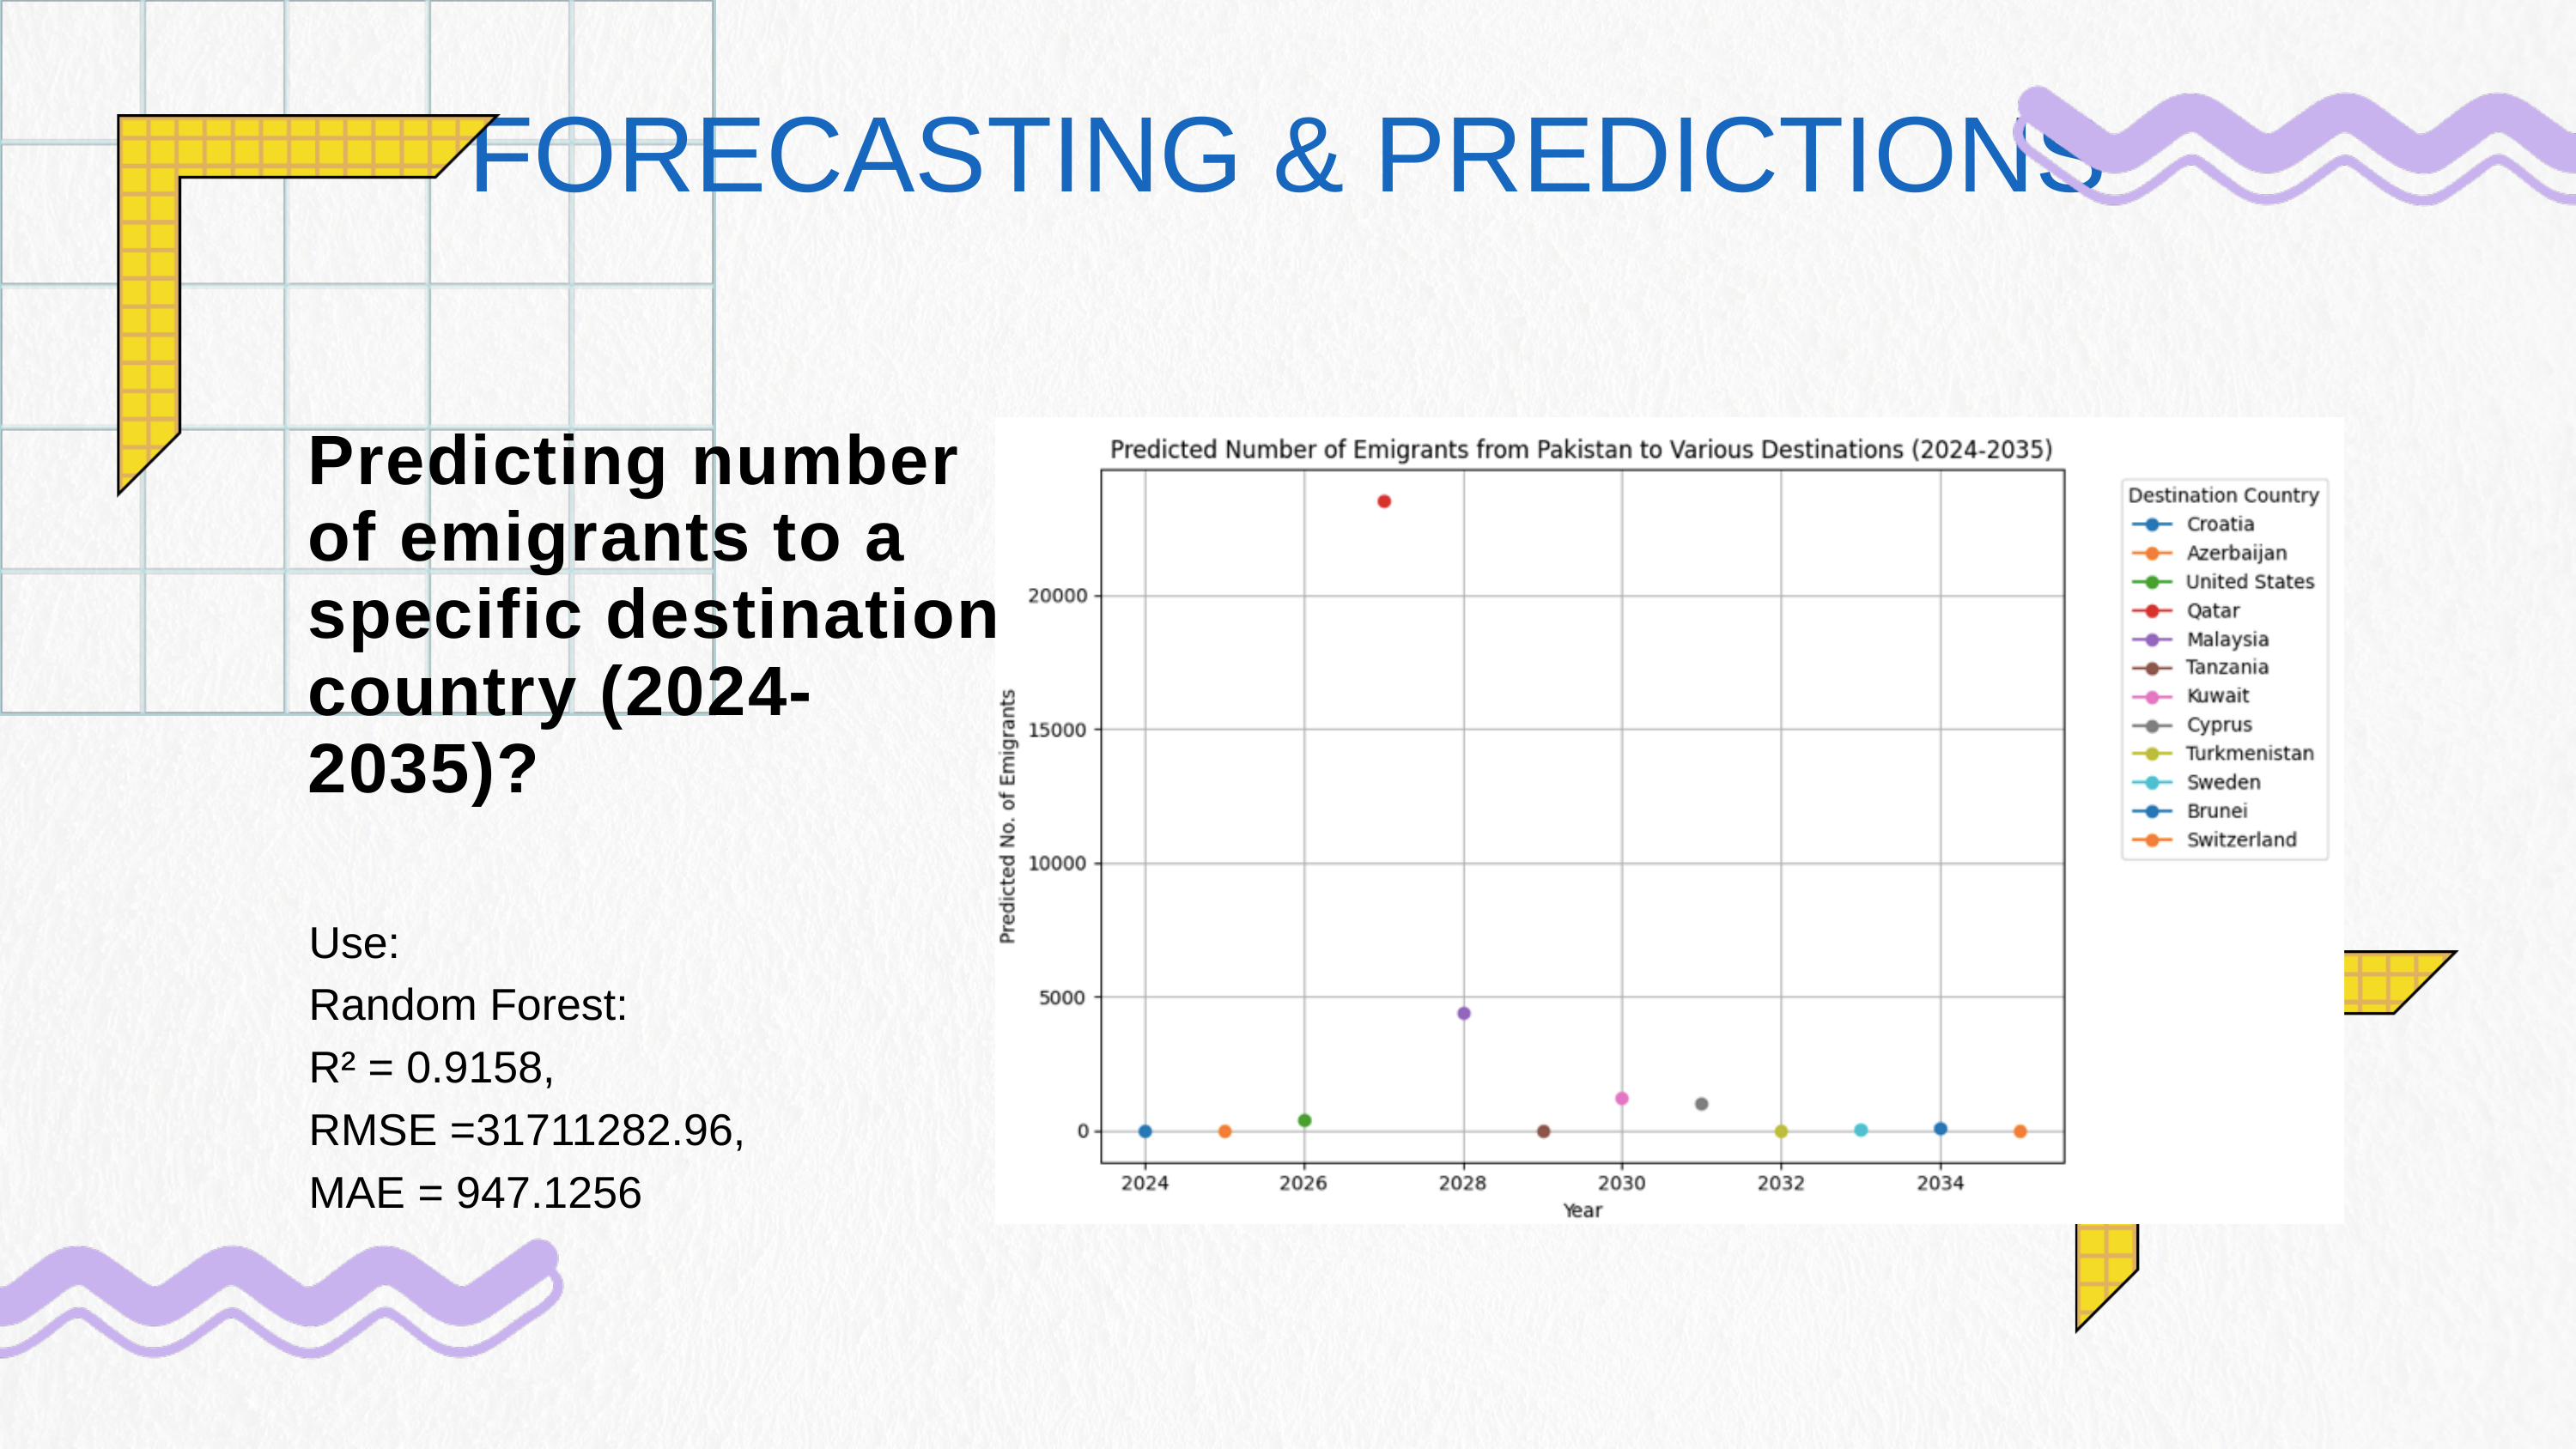

FORECASTING & PREDICTIONS

Predicting number of emigrants to a specific destination country (2024-2035)?
Use:
Random Forest:
R² = 0.9158,
RMSE =31711282.96,
MAE = 947.1256